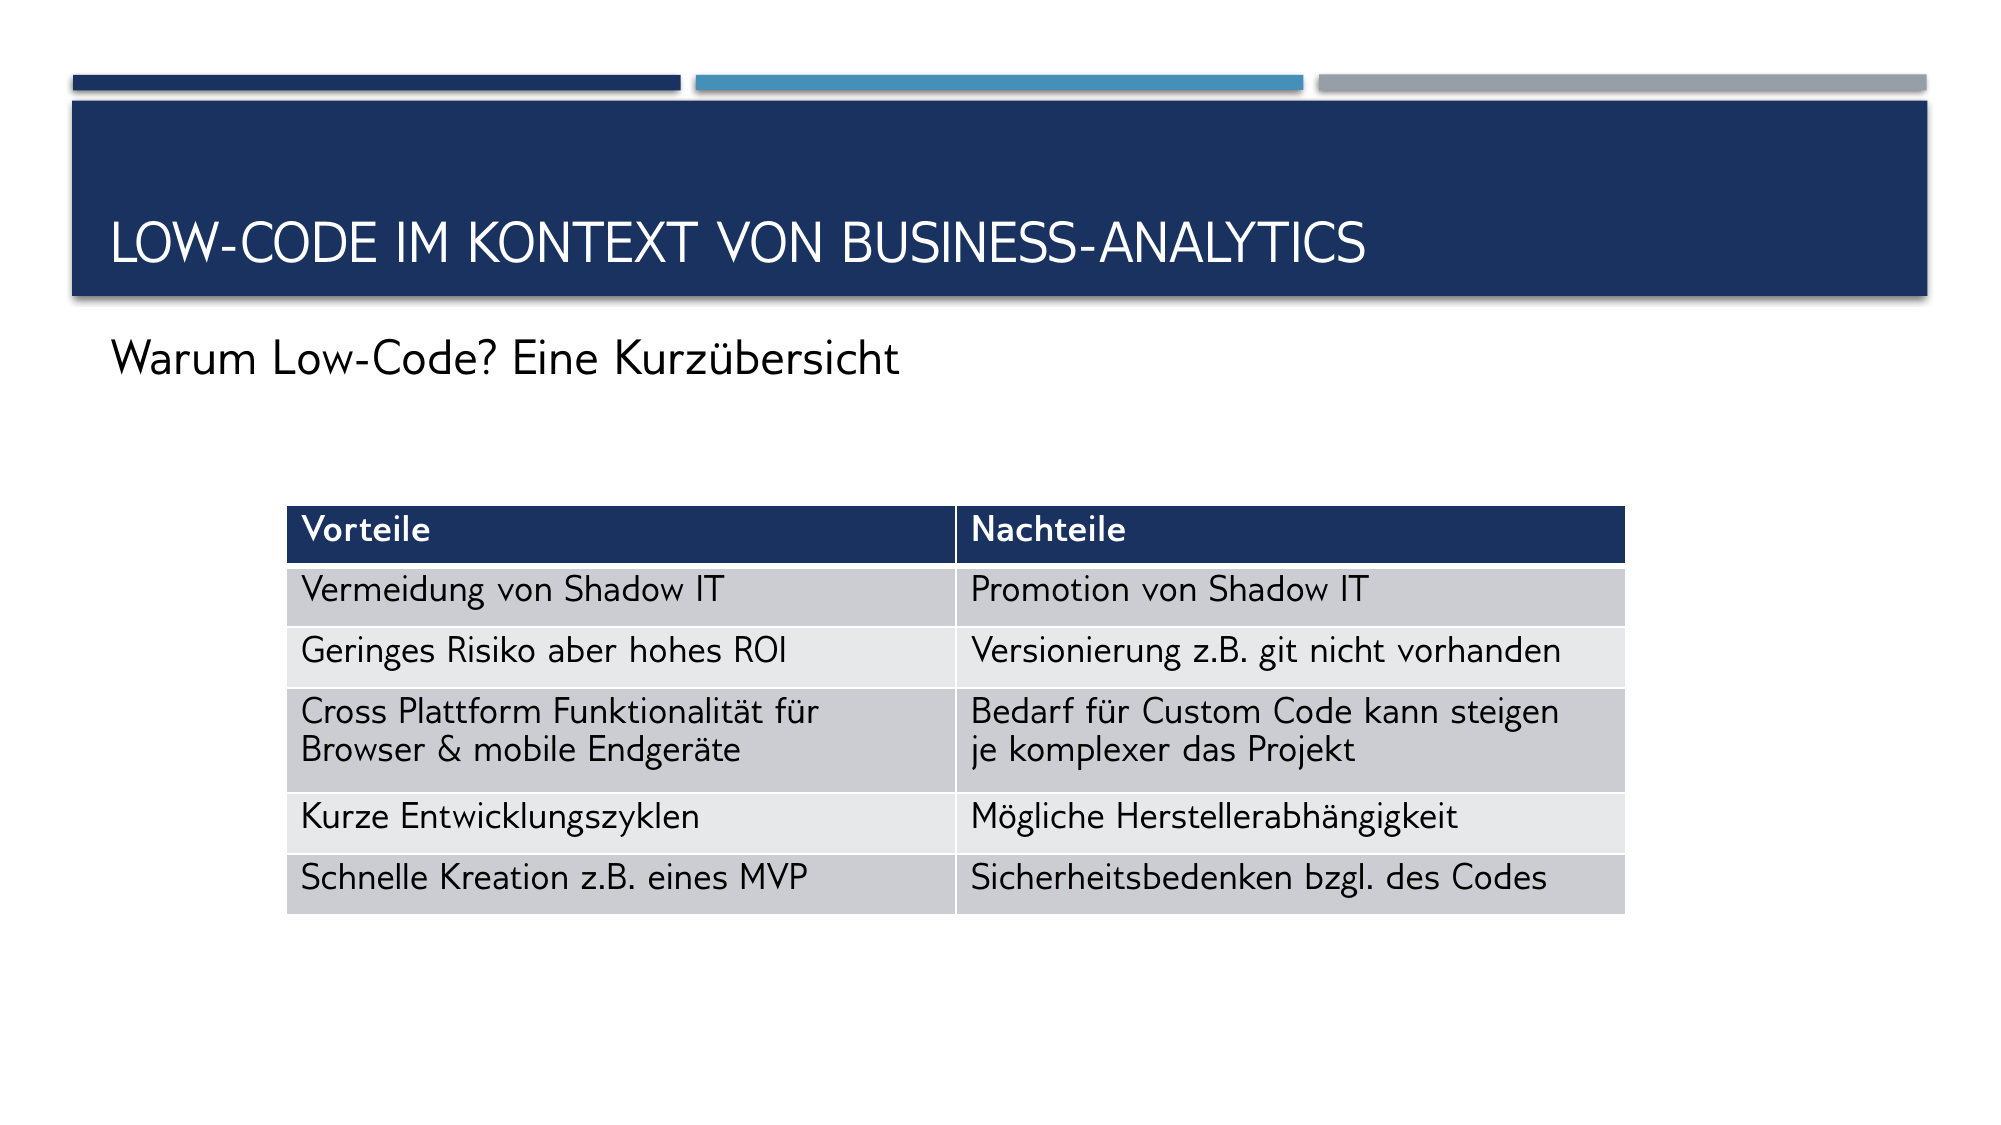

# Low-code im Kontext von Business-analytics
Warum Low-Code? Eine Kurzübersicht

| Vorteile | Nachteile |
| --- | --- |
| Vermeidung von Shadow IT | Promotion von Shadow IT |
| Geringes Risiko aber hohes ROI | Versionierung z.B. git nicht vorhanden |
| Cross Plattform Funktionalität für Browser & mobile Endgeräte | Bedarf für Custom Code kann steigen je komplexer das Projekt |
| Kurze Entwicklungszyklen | Mögliche Herstellerabhängigkeit |
| Schnelle Kreation z.B. eines MVP | Sicherheitsbedenken bzgl. des Codes |